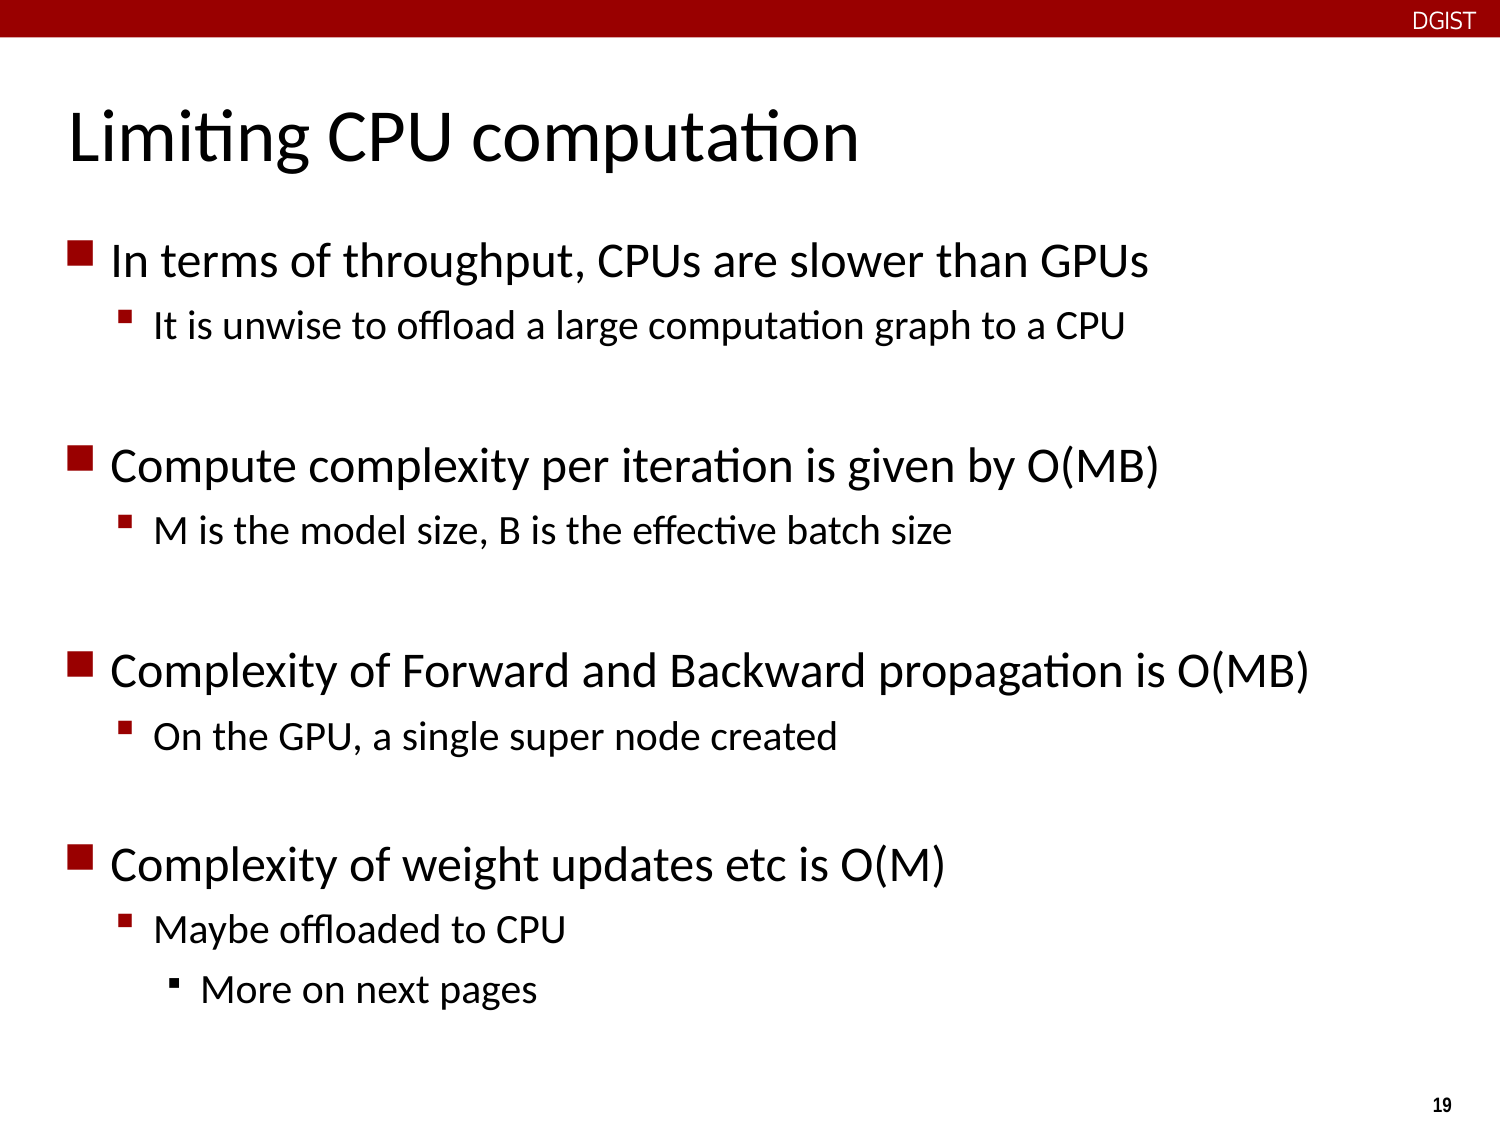

DGIST
# Limiting CPU computation
In terms of throughput, CPUs are slower than GPUs
It is unwise to offload a large computation graph to a CPU

Compute complexity per iteration is given by O(MB)
M is the model size, B is the effective batch size

Complexity of Forward and Backward propagation is O(MB)
On the GPU, a single super node created

Complexity of weight updates etc is O(M)
Maybe offloaded to CPU
More on next pages